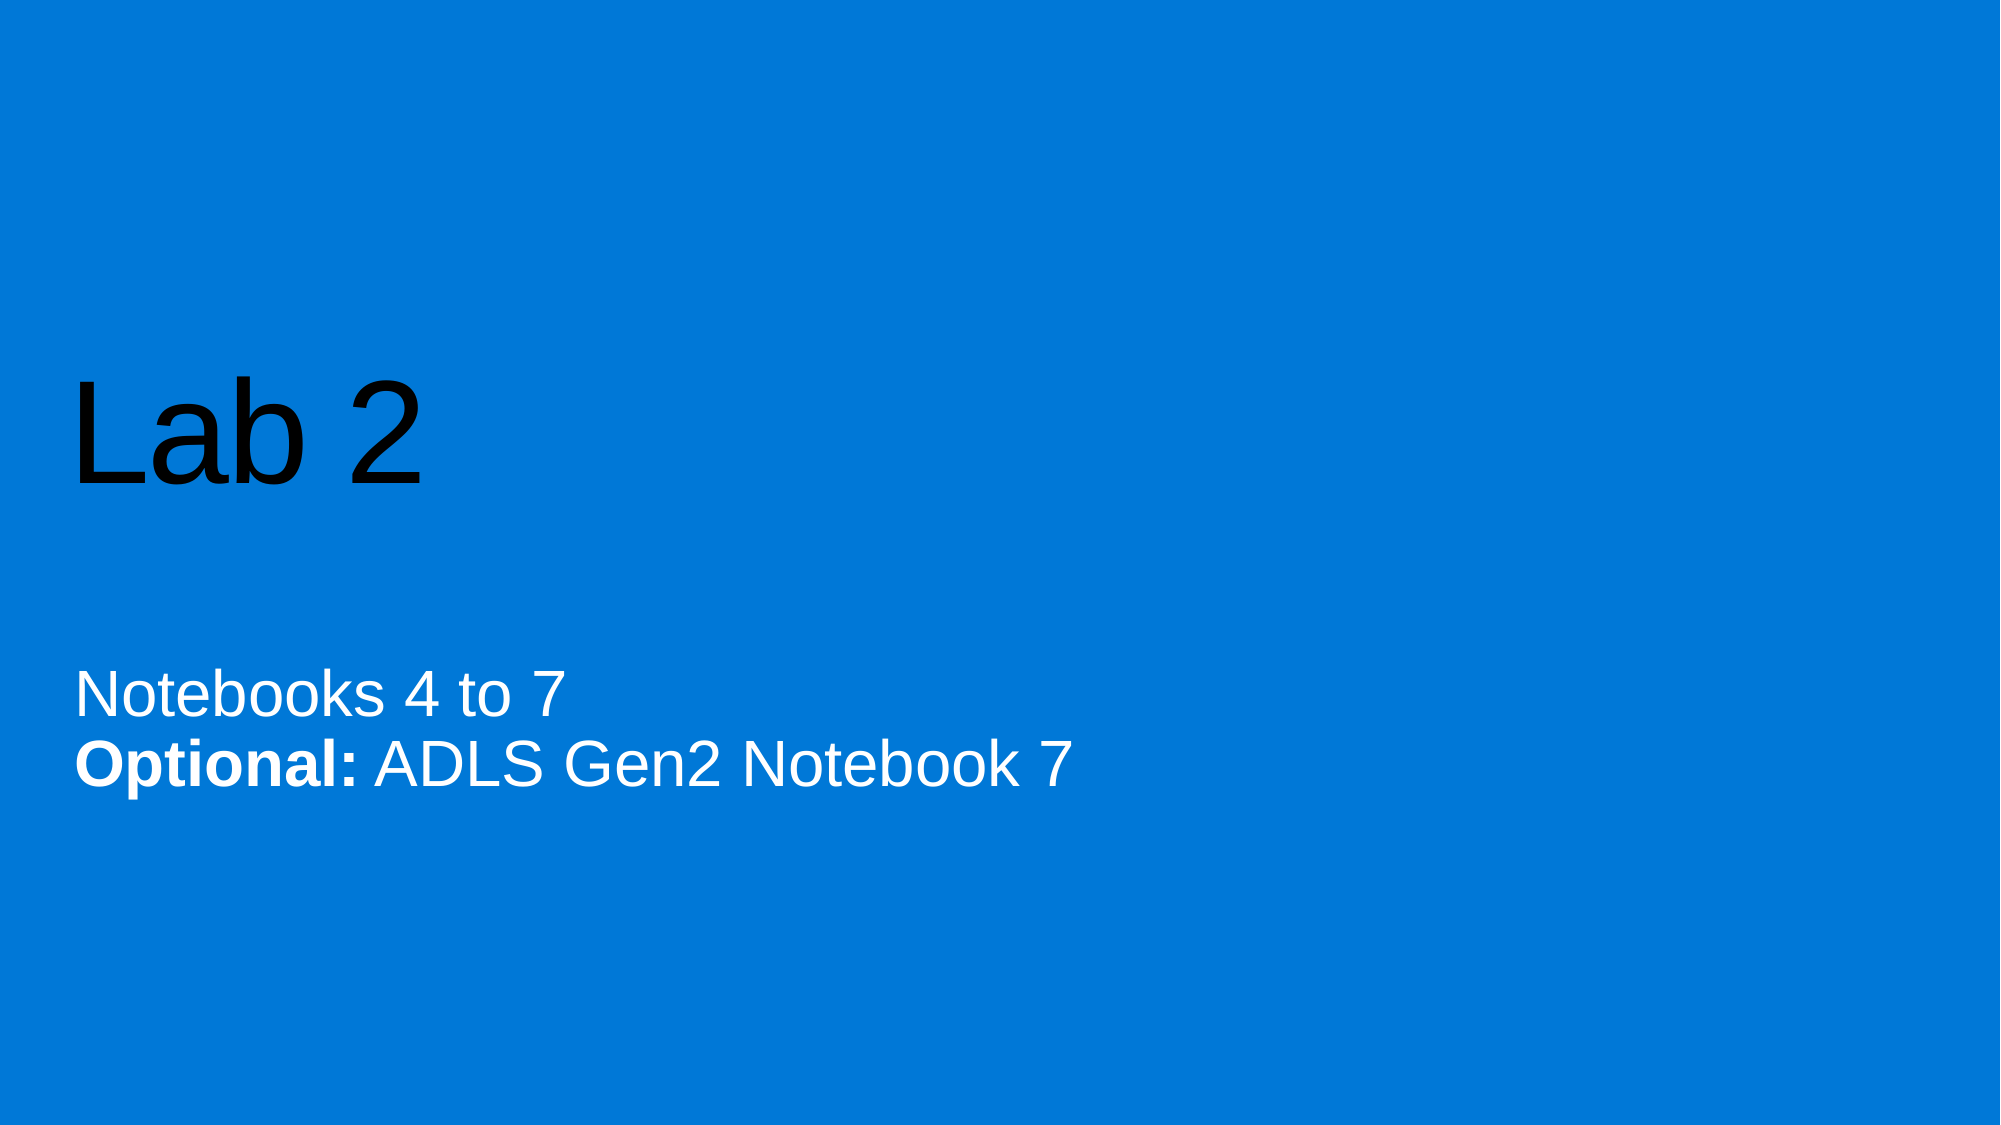

# Lab 2
Notebooks 4 to 7
Optional: ADLS Gen2 Notebook 7